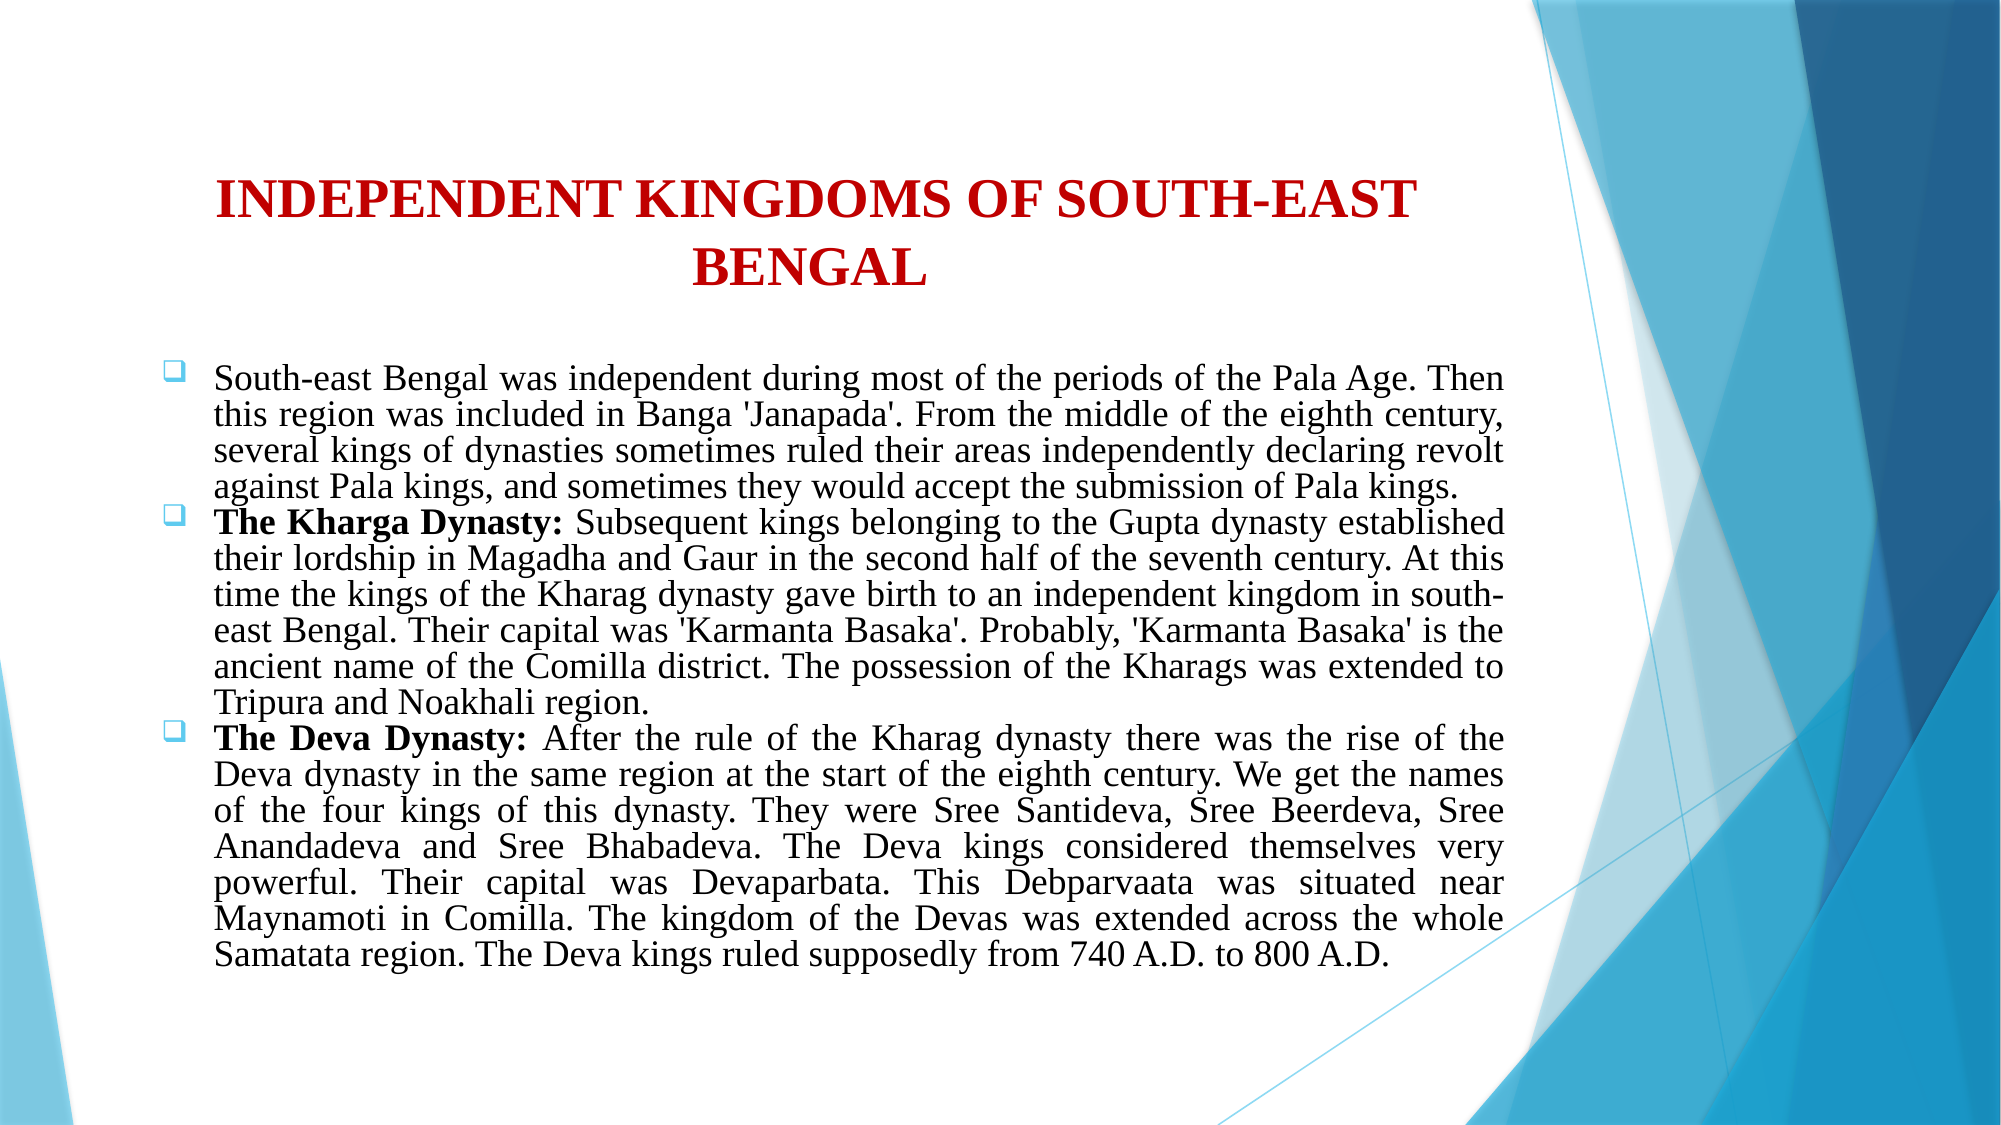

# INDEPENDENT KINGDOMS OF SOUTH-EAST BENGAL
South-east Bengal was independent during most of the periods of the Pala Age. Then this region was included in Banga 'Janapada'. From the middle of the eighth century, several kings of dynasties sometimes ruled their areas independently declaring revolt against Pala kings, and sometimes they would accept the submission of Pala kings.
The Kharga Dynasty: Subsequent kings belonging to the Gupta dynasty established their lordship in Magadha and Gaur in the second half of the seventh century. At this time the kings of the Kharag dynasty gave birth to an independent kingdom in south-east Bengal. Their capital was 'Karmanta Basaka'. Probably, 'Karmanta Basaka' is the ancient name of the Comilla district. The possession of the Kharags was extended to Tripura and Noakhali region.
The Deva Dynasty: After the rule of the Kharag dynasty there was the rise of the Deva dynasty in the same region at the start of the eighth century. We get the names of the four kings of this dynasty. They were Sree Santideva, Sree Beerdeva, Sree Anandadeva and Sree Bhabadeva. The Deva kings considered themselves very powerful. Their capital was Devaparbata. This Debparvaata was situated near Maynamoti in Comilla. The kingdom of the Devas was extended across the whole Samatata region. The Deva kings ruled supposedly from 740 A.D. to 800 A.D.